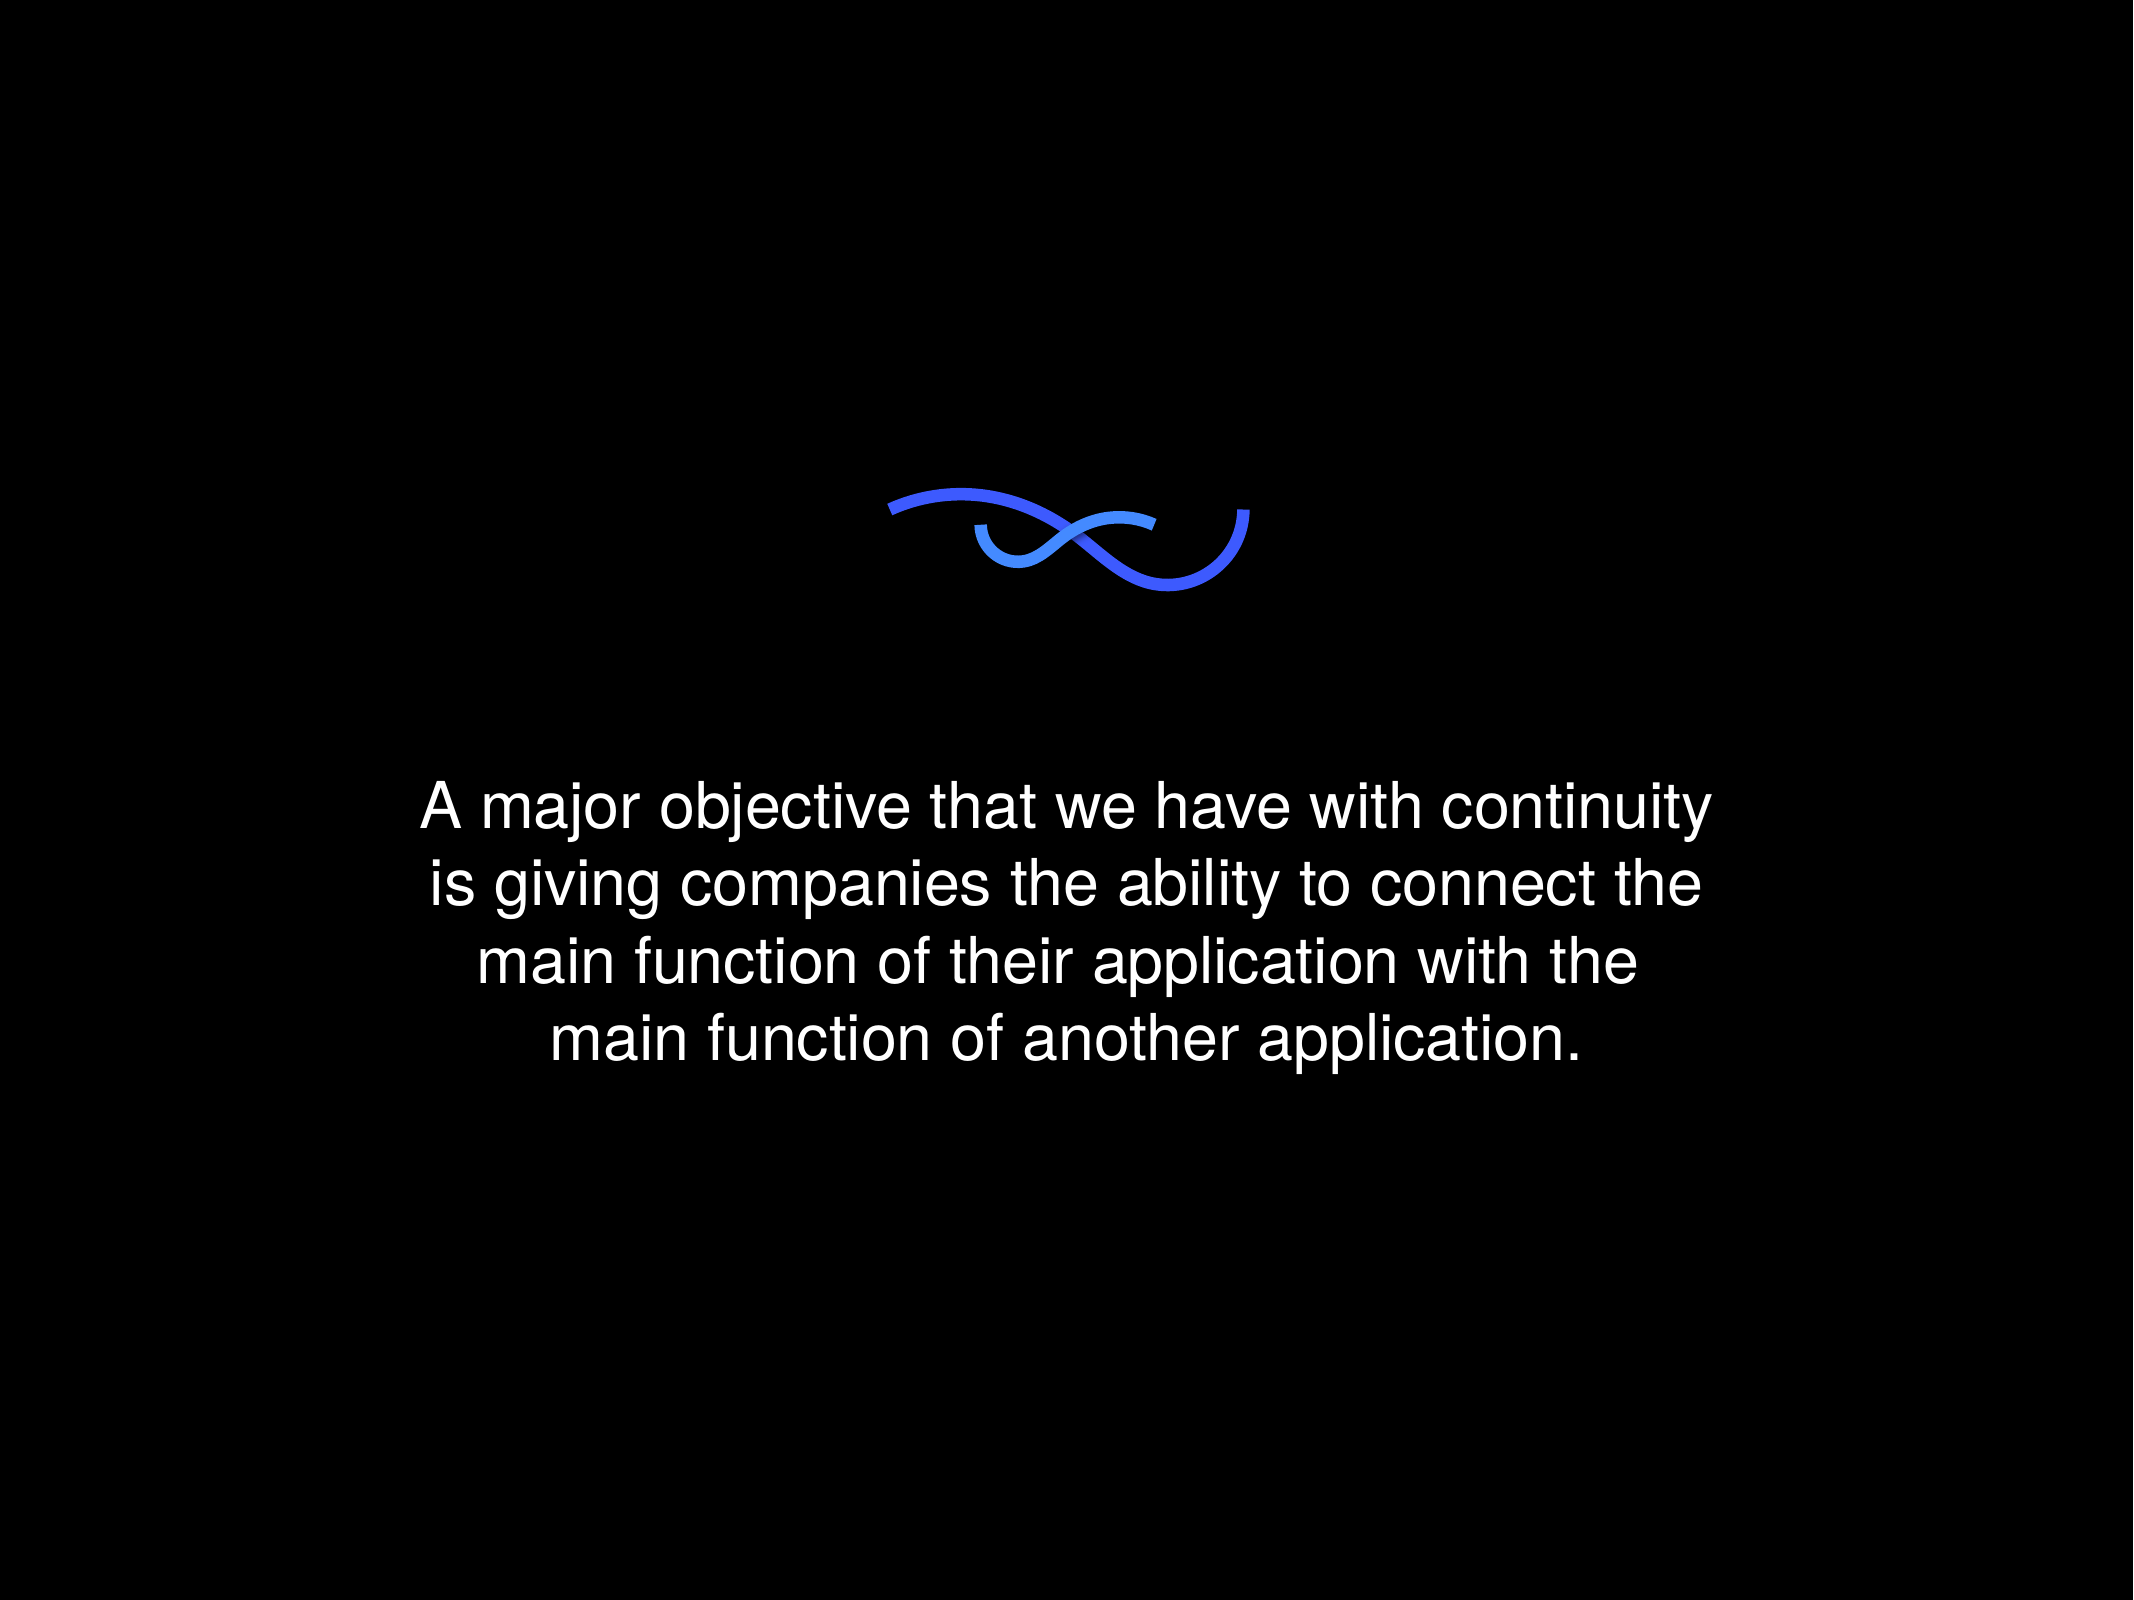

A major objective that we have with continuity
is giving companies the ability to connect the
main function of their application with the
main function of another application.